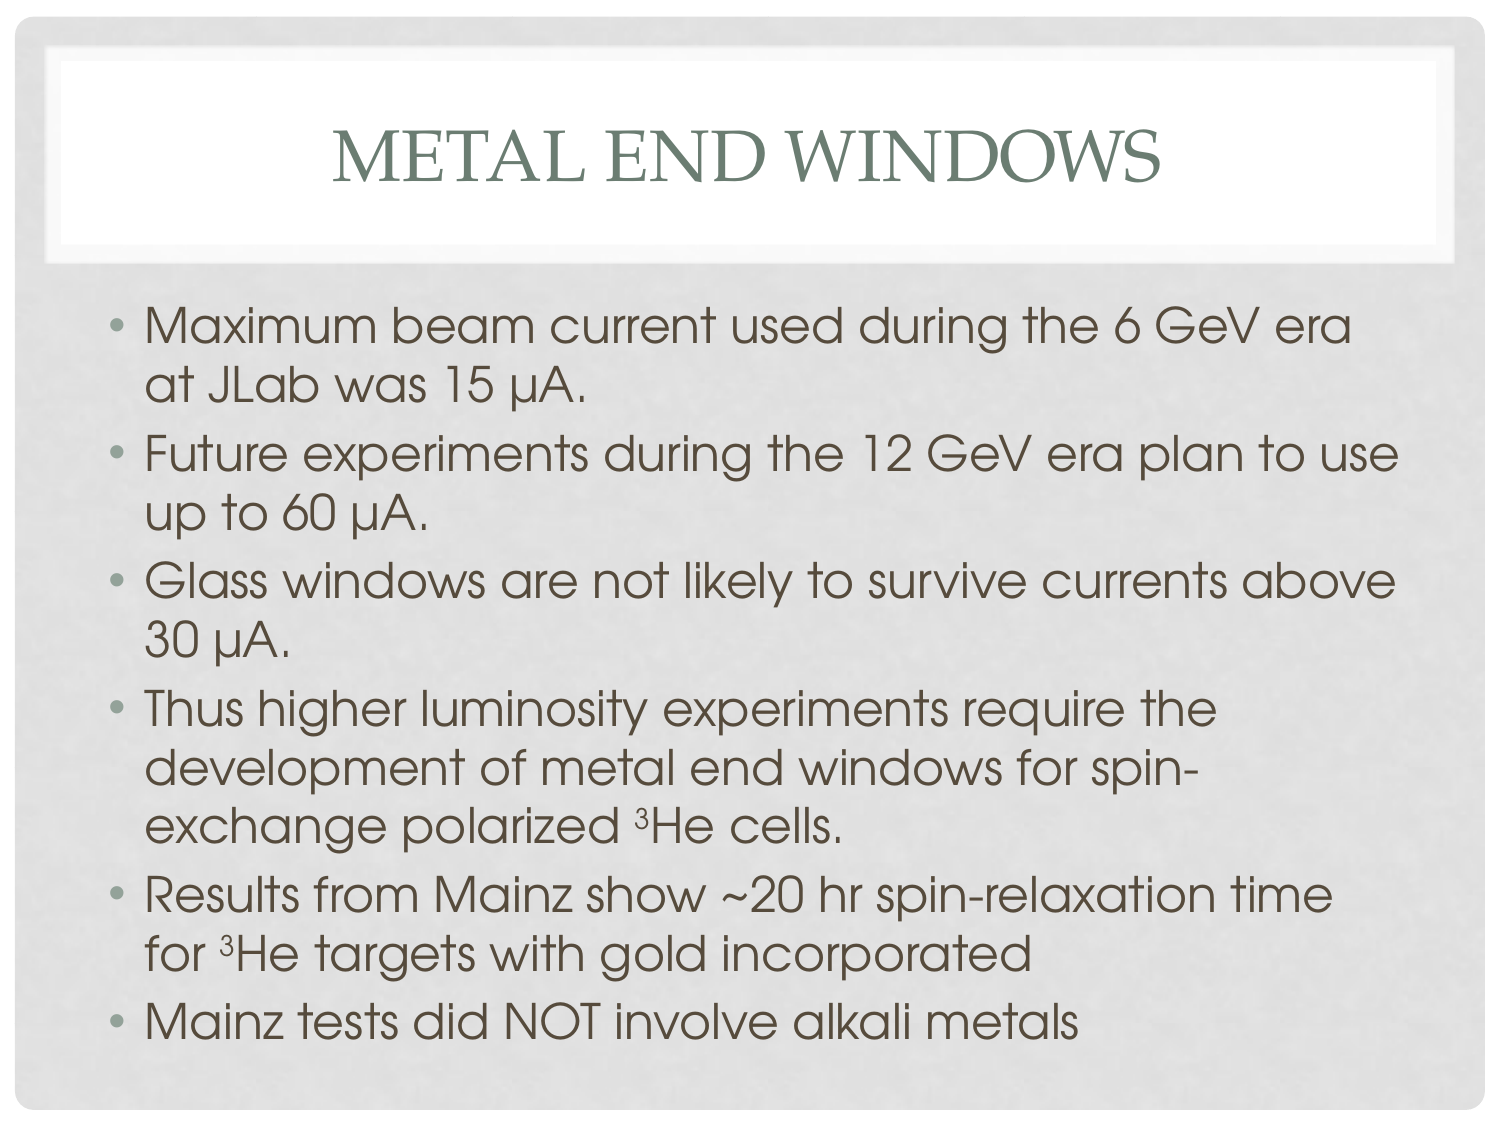

# Metal end windows
Maximum beam current used during the 6 GeV era at JLab was 15 μA.
Future experiments during the 12 GeV era plan to use up to 60 μA.
Glass windows are not likely to survive currents above 30 μA.
Thus higher luminosity experiments require the development of metal end windows for spin-exchange polarized 3He cells.
Results from Mainz show ~20 hr spin-relaxation time for 3He targets with gold incorporated
Mainz tests did NOT involve alkali metals